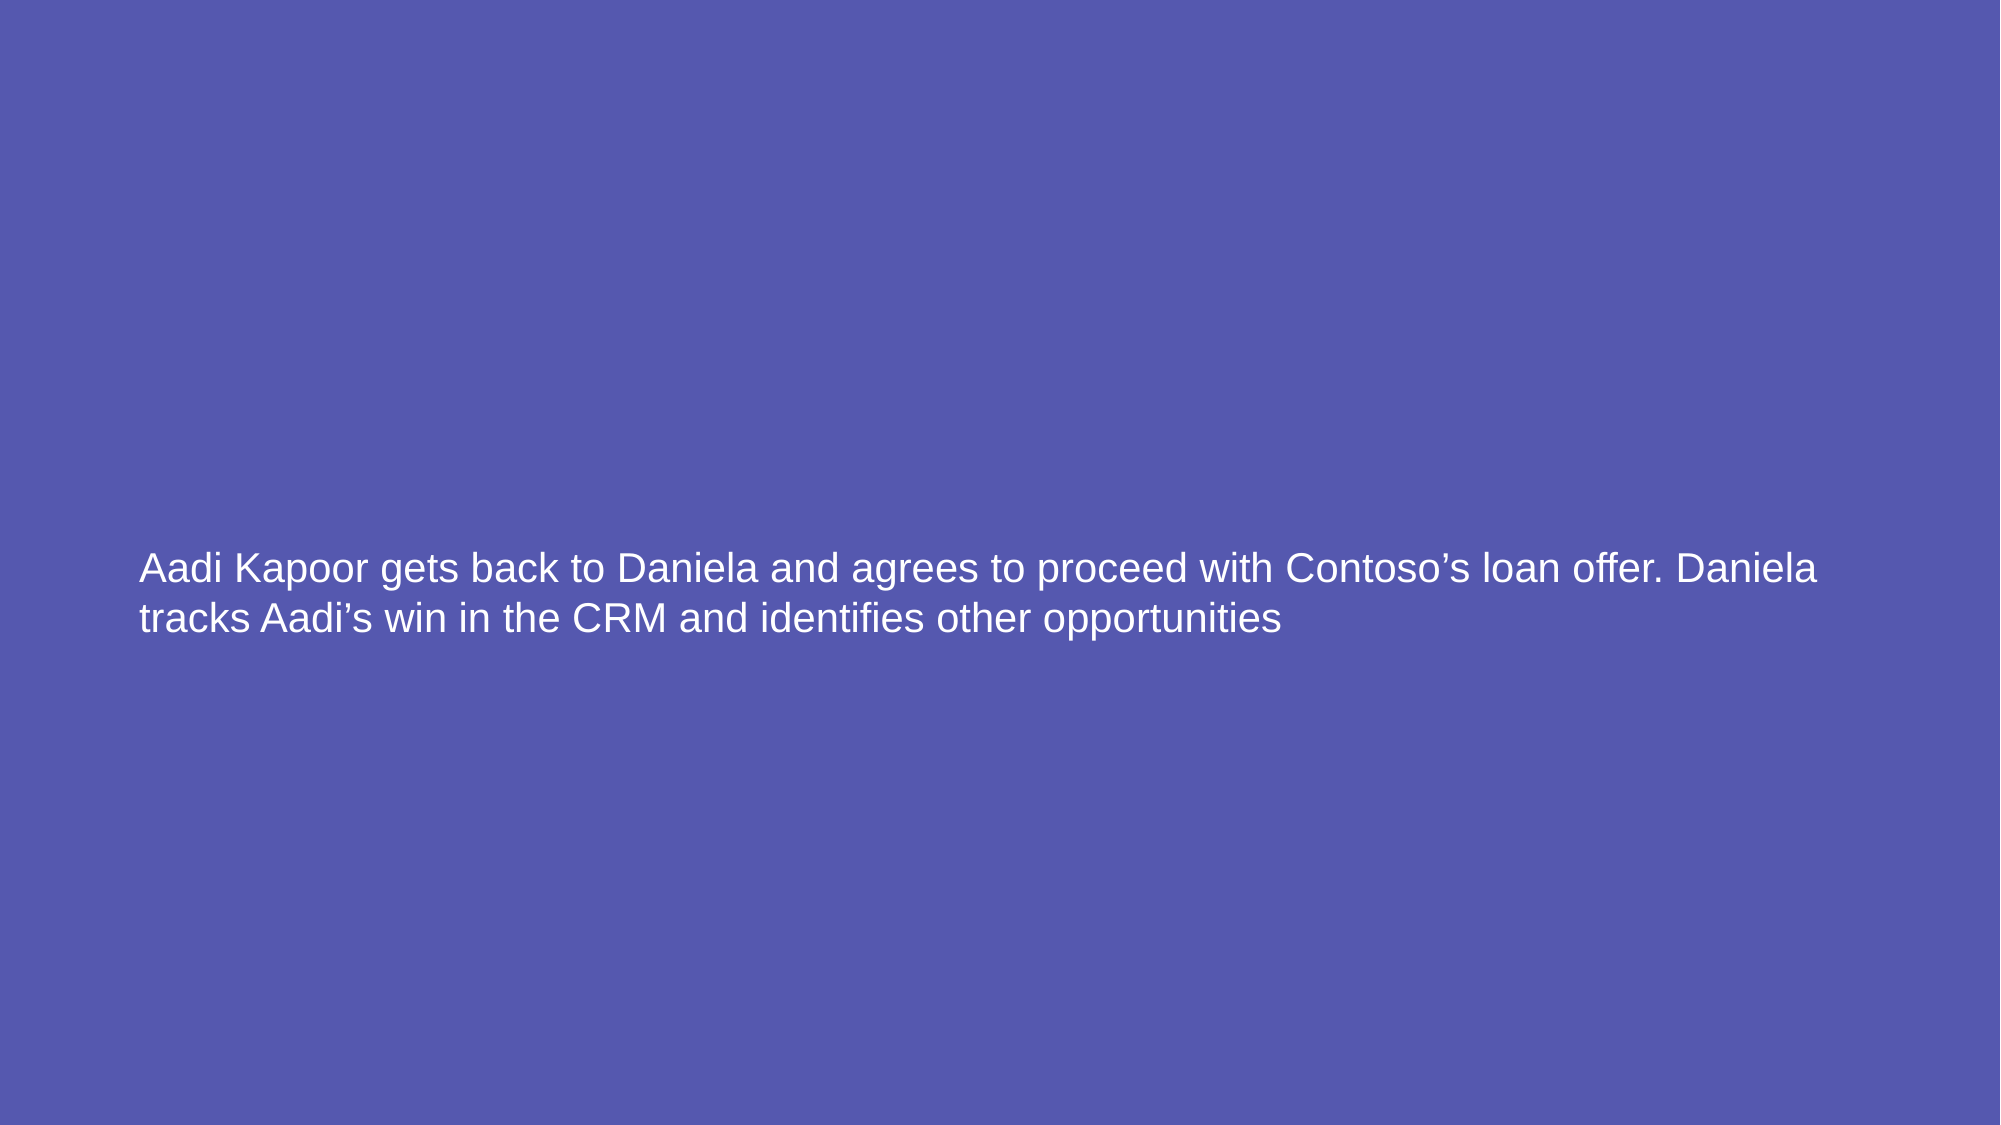

Aadi Kapoor gets back to Daniela and agrees to proceed with Contoso’s loan offer. Daniela tracks Aadi’s win in the CRM and identifies other opportunities